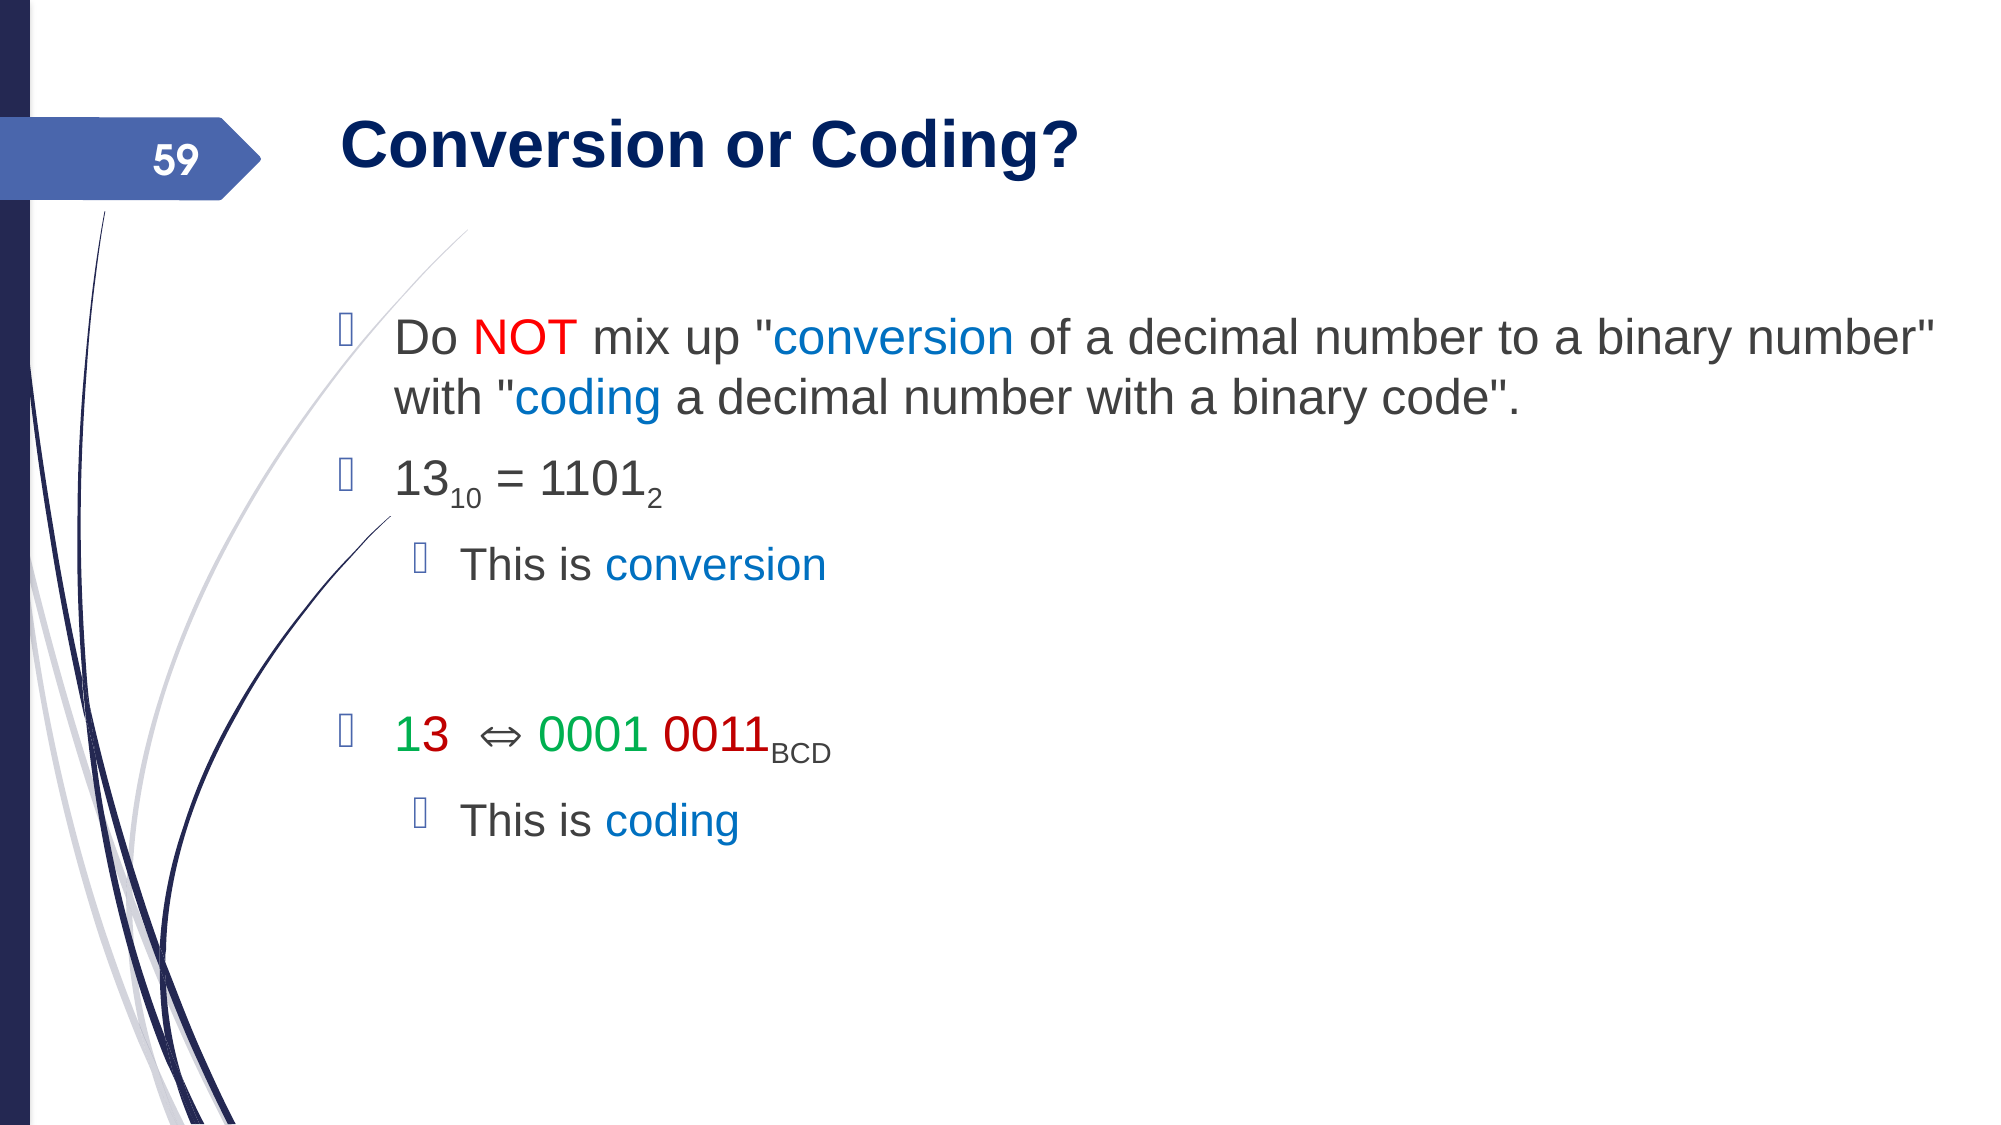

Conversion or Coding?
59
Do NOT mix up "conversion of a decimal number to a binary number" with "coding a decimal number with a binary code".
1310 = 11012
This is conversion

13  ⇔ 0001 0011BCD
This is coding